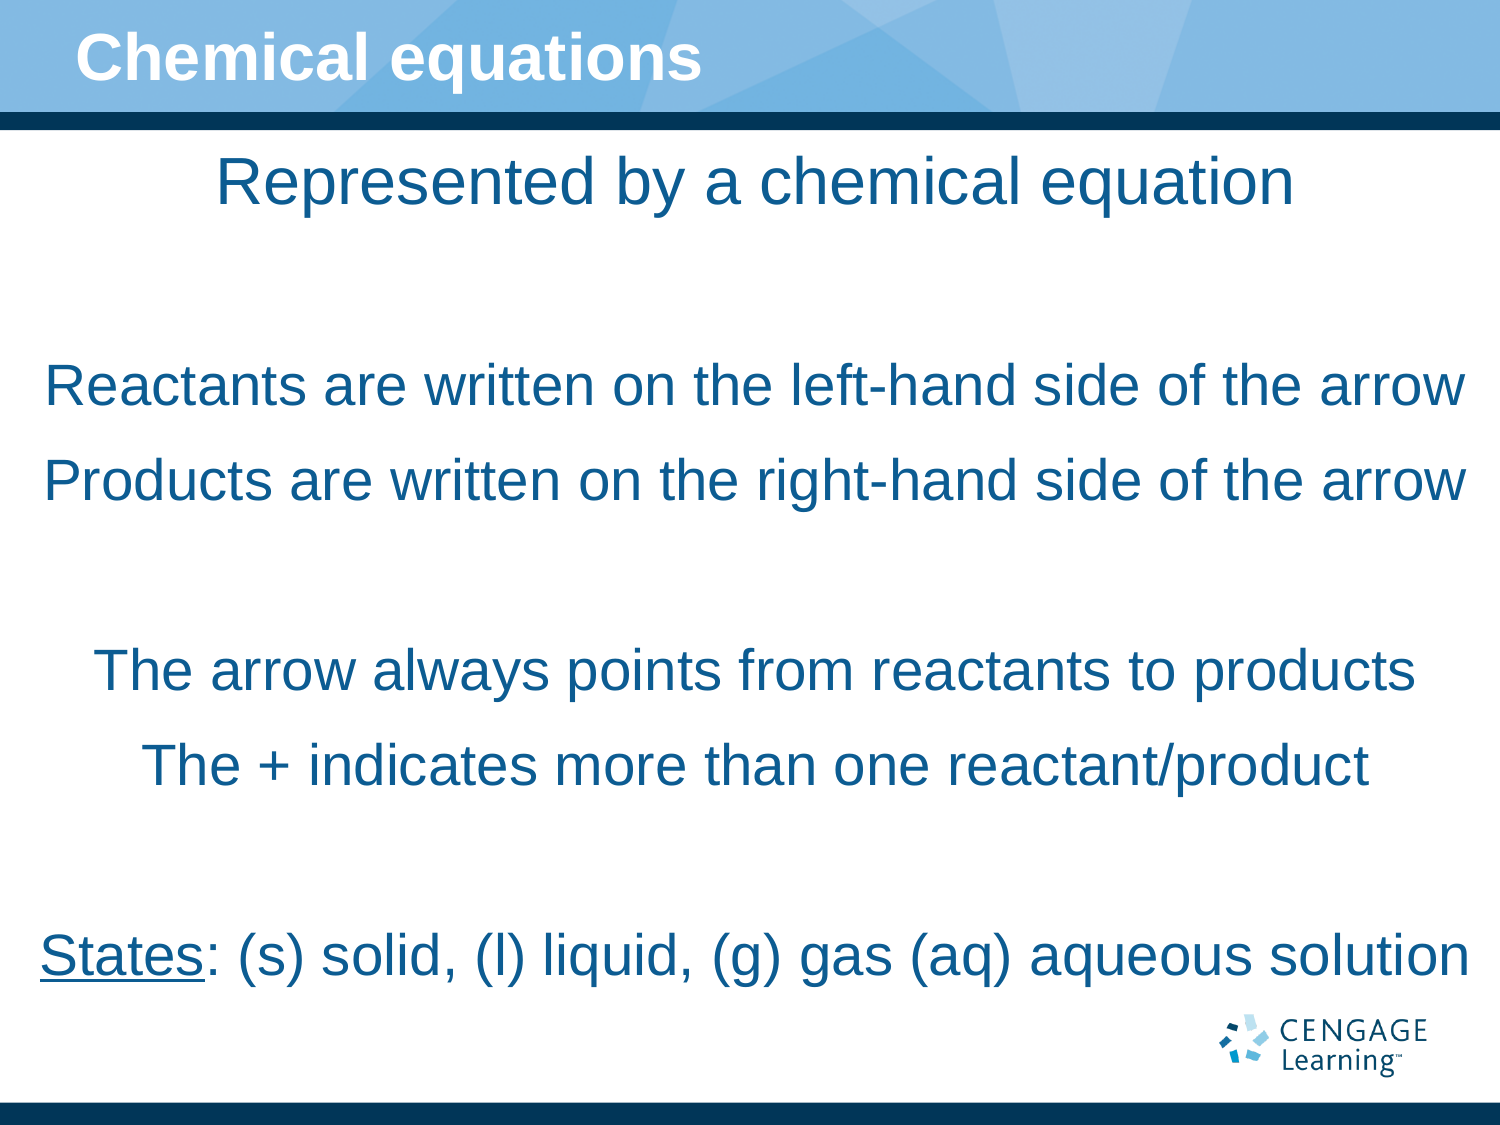

# Chemical equations
Represented by a chemical equation

Reactants are written on the left-hand side of the arrow
Products are written on the right-hand side of the arrow

The arrow always points from reactants to products
The + indicates more than one reactant/product

States: (s) solid, (l) liquid, (g) gas (aq) aqueous solution